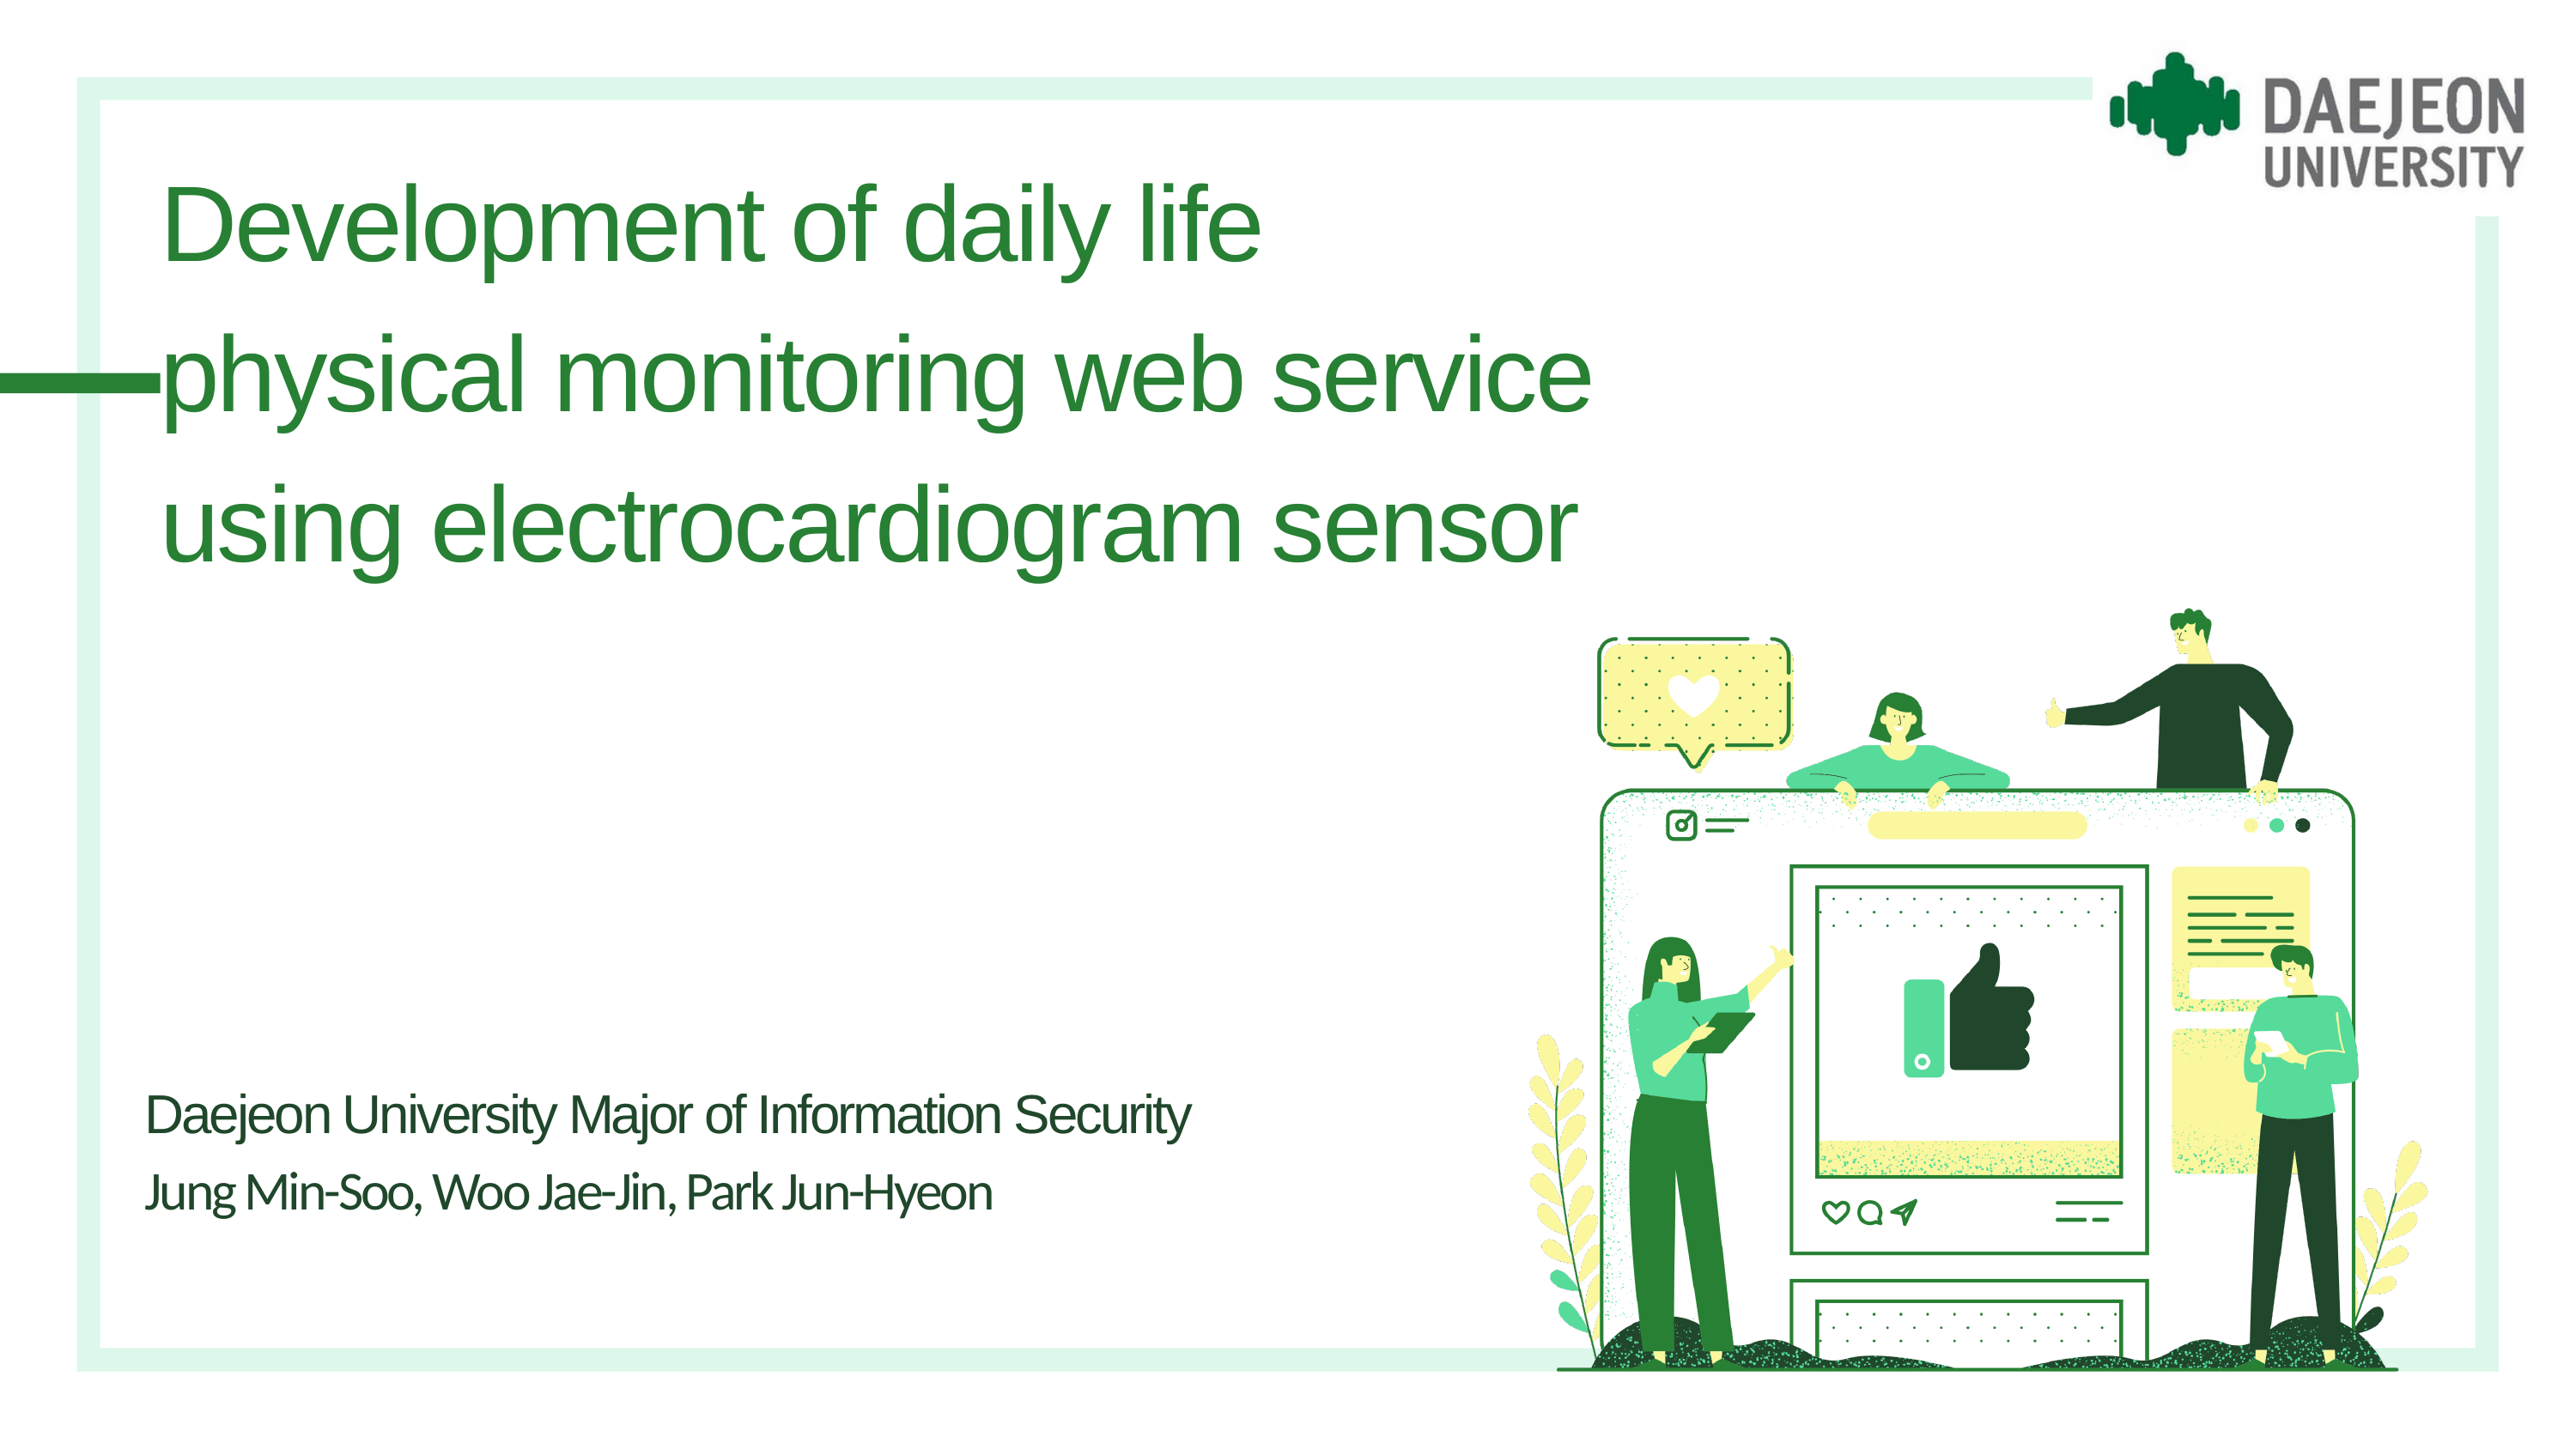

Development of daily life

physical monitoring web service

using electrocardiogram sensor

Daejeon University Major of Information Security
Jung Min-Soo, Woo Jae-Jin, Park Jun-Hyeon